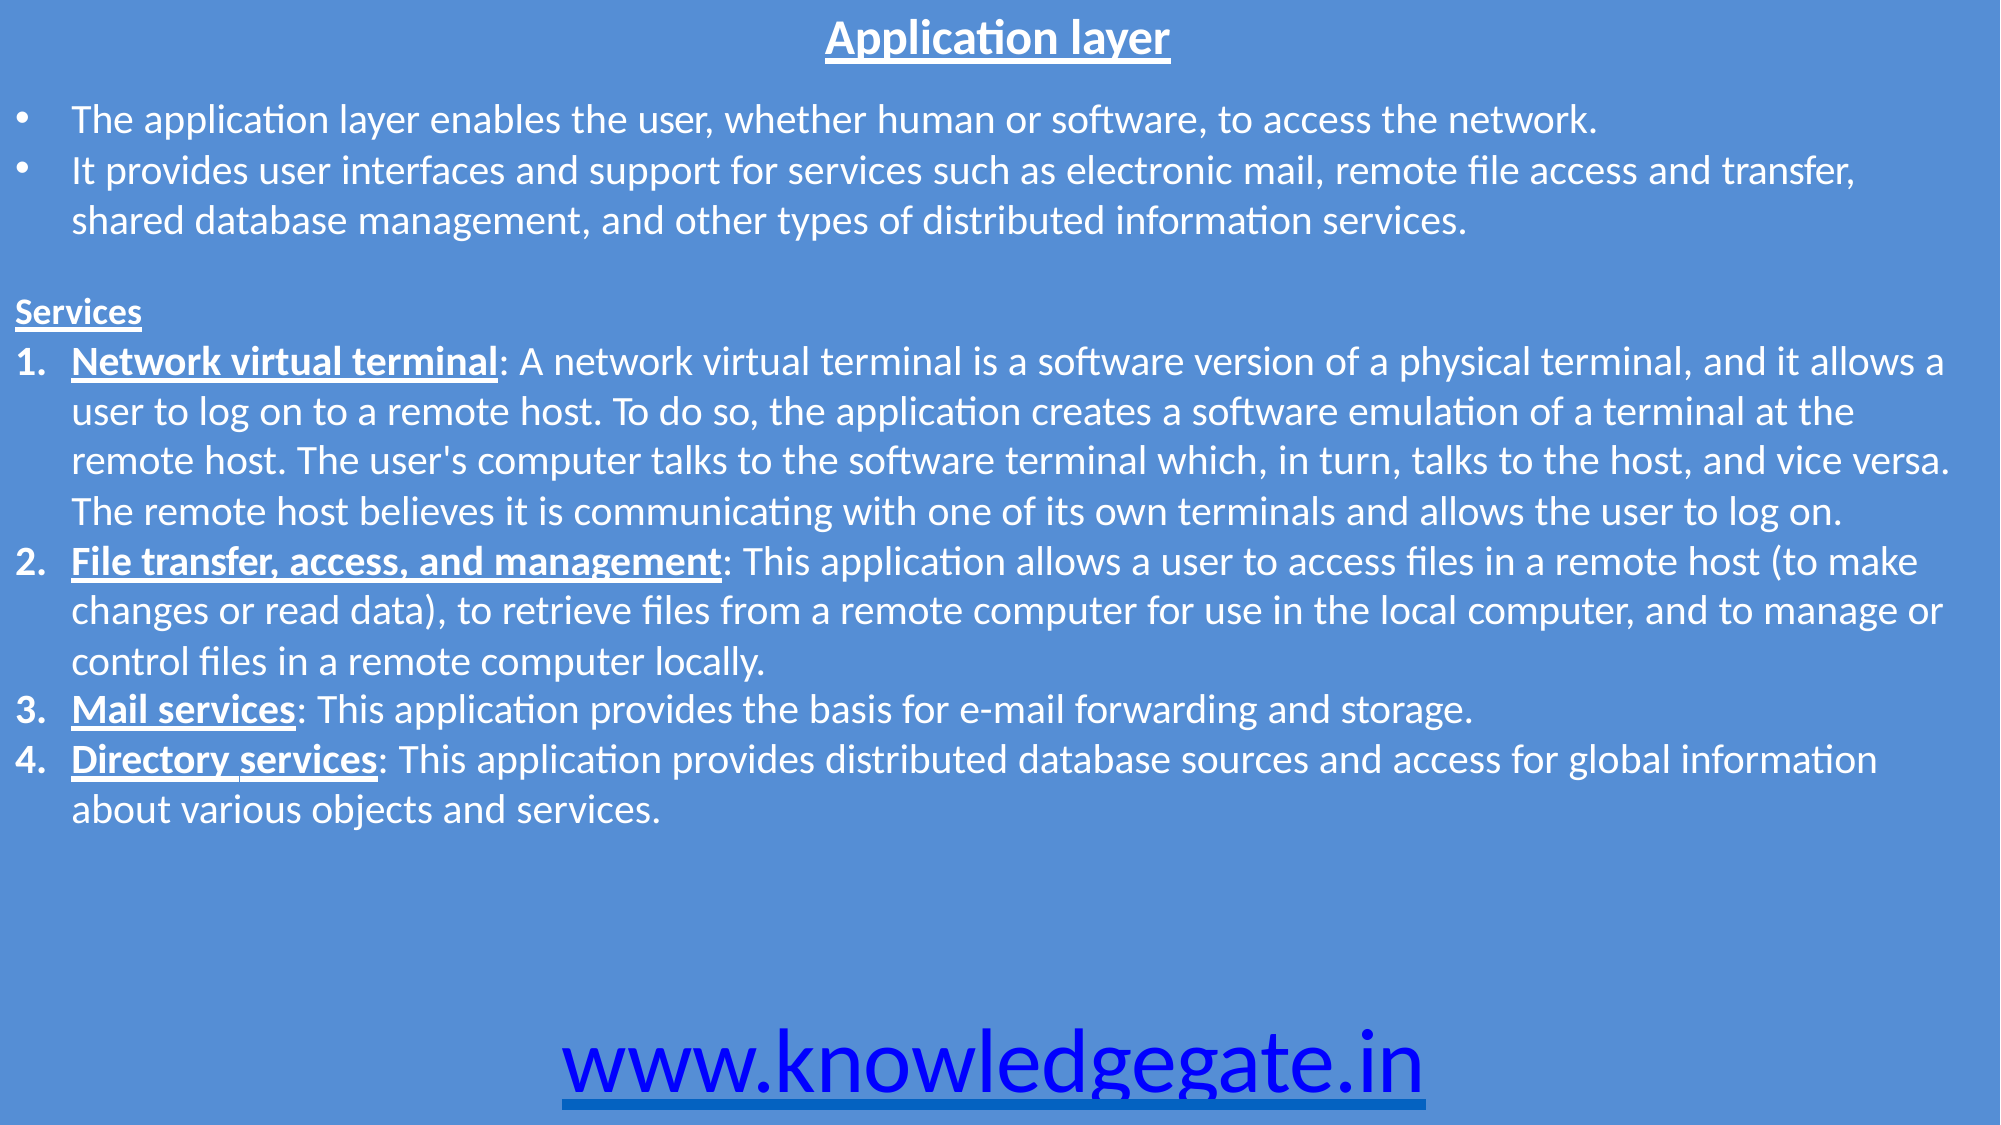

# Application layer
The application layer enables the user, whether human or software, to access the network.
It provides user interfaces and support for services such as electronic mail, remote file access and transfer,  shared database management, and other types of distributed information services.

Services
Network virtual terminal: A network virtual terminal is a software version of a physical terminal, and it allows a  user to log on to a remote host. To do so, the application creates a software emulation of a terminal at the  remote host. The user's computer talks to the software terminal which, in turn, talks to the host, and vice versa.  The remote host believes it is communicating with one of its own terminals and allows the user to log on.
File transfer, access, and management: This application allows a user to access files in a remote host (to make  changes or read data), to retrieve files from a remote computer for use in the local computer, and to manage or  control files in a remote computer locally.
Mail services: This application provides the basis for e-mail forwarding and storage.
Directory services: This application provides distributed database sources and access for global information  about various objects and services.
www.knowledgegate.in